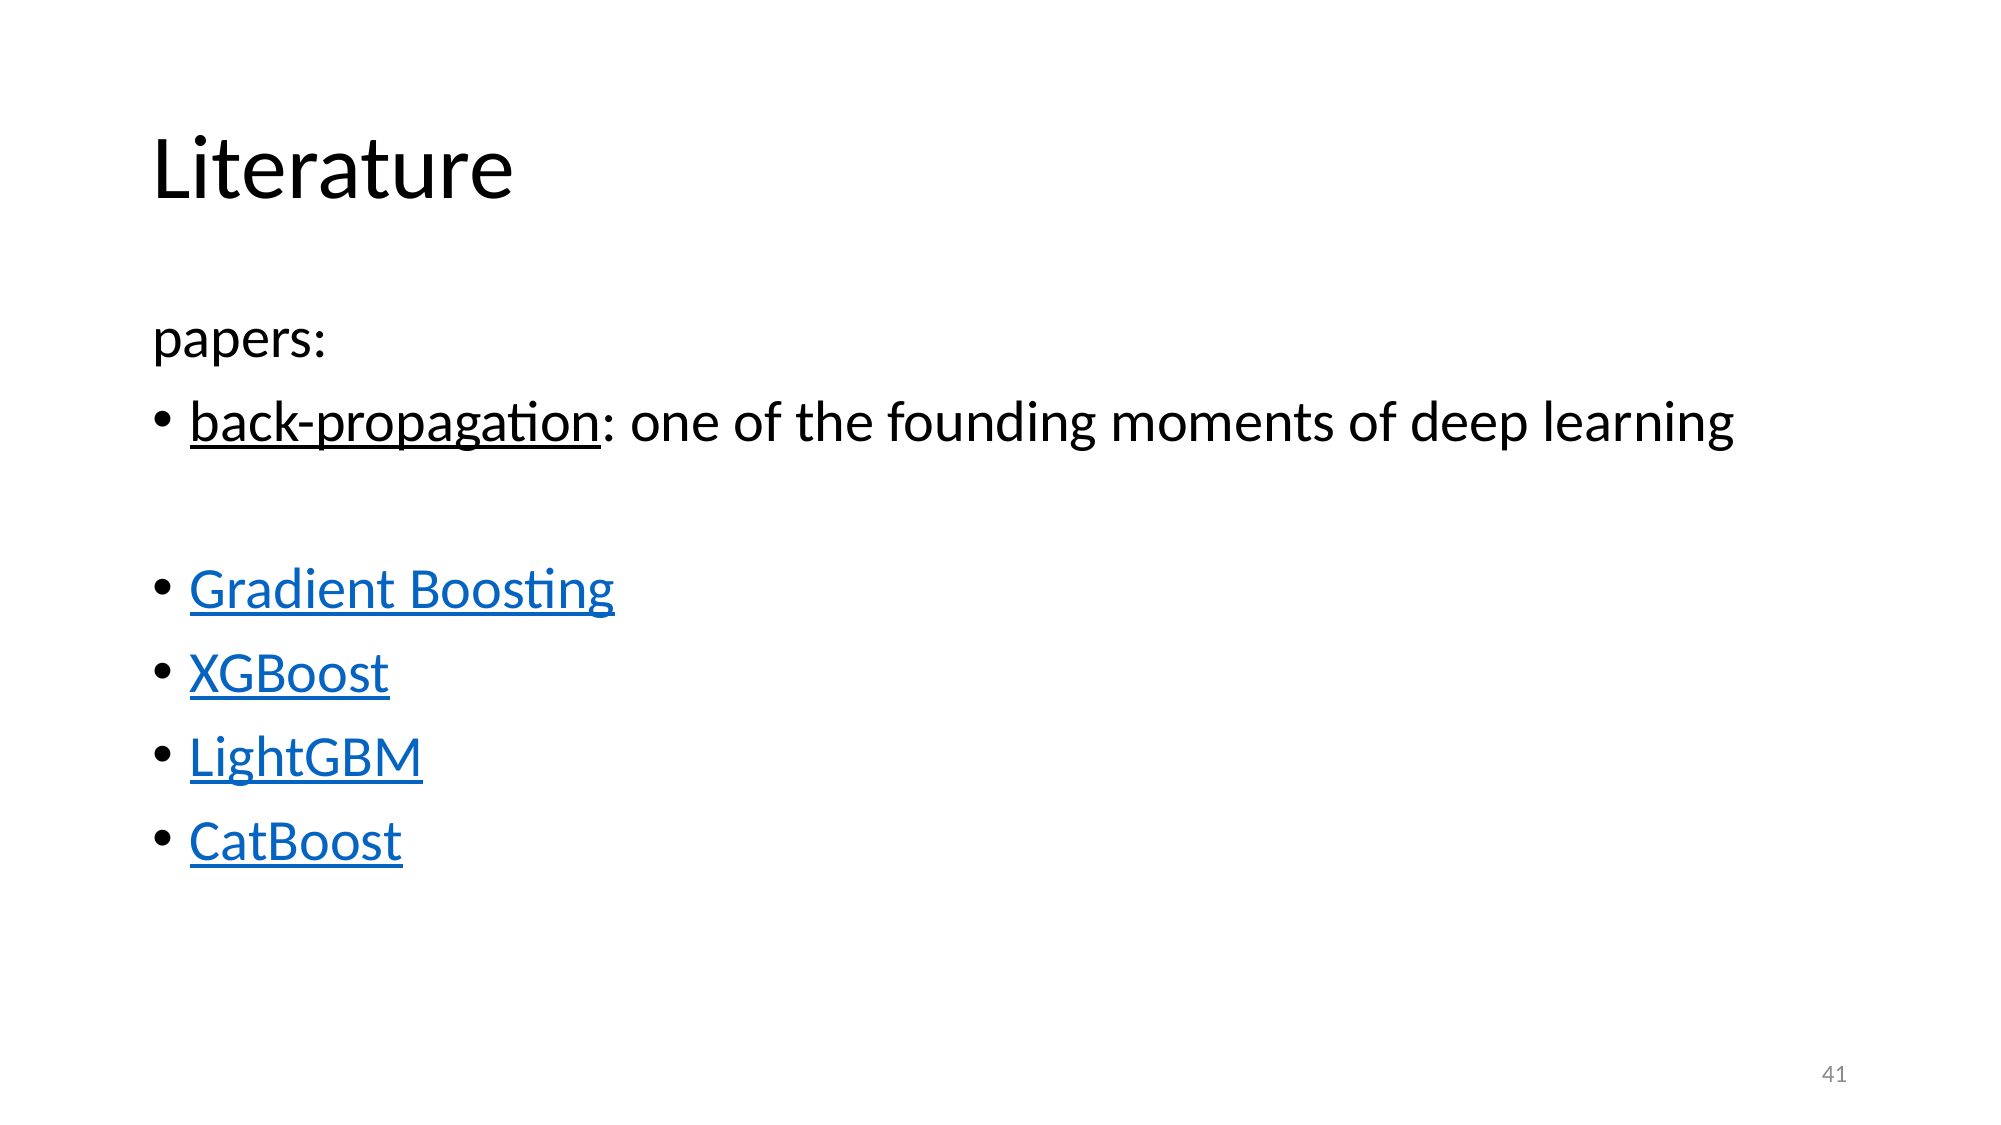

# Literature
papers:
back-propagation: one of the founding moments of deep learning

Gradient Boosting
XGBoost
LightGBM
CatBoost
41